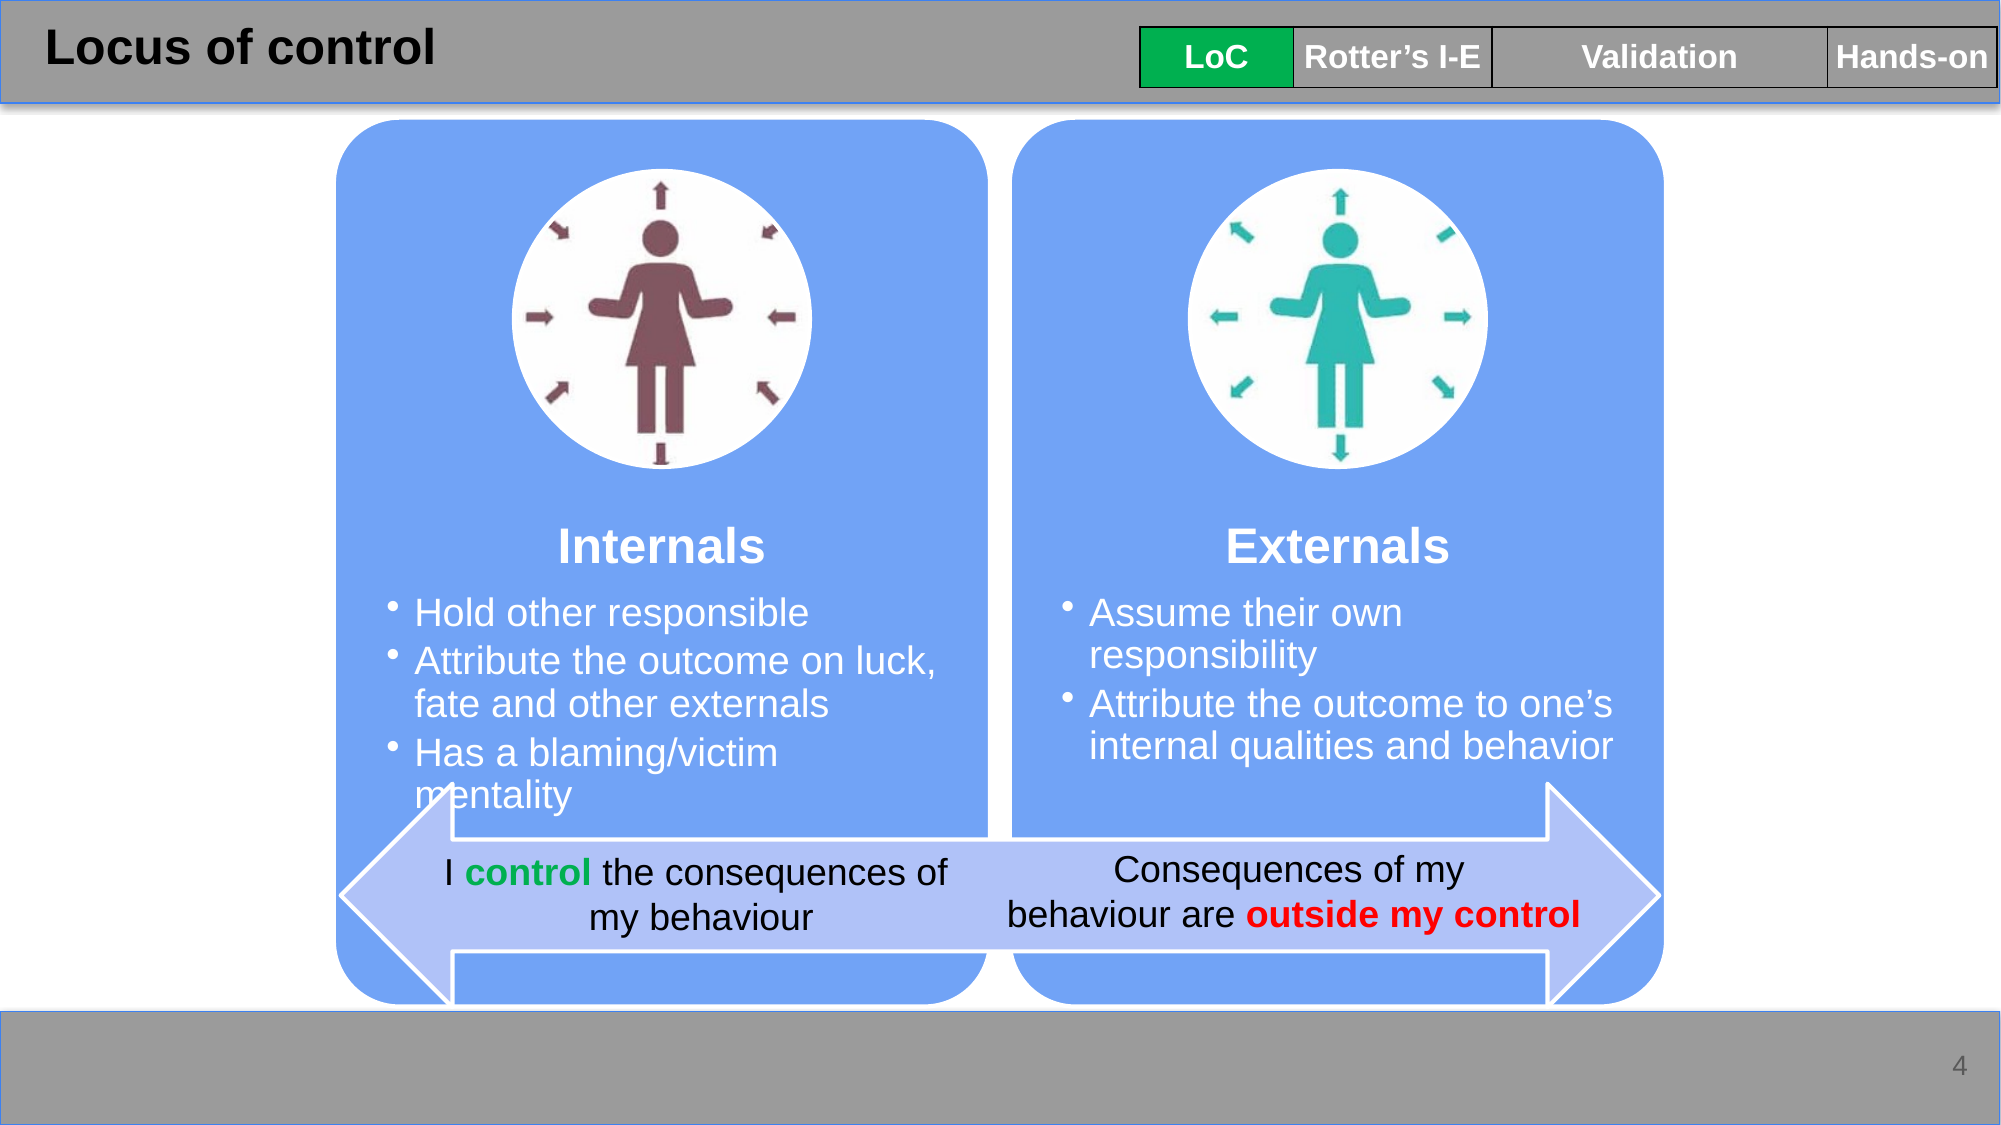

Locus of control
| LoC | Rotter’s I-E | Validation | Hands-on |
| --- | --- | --- | --- |
Internals
Hold other responsible
Attribute the outcome on luck, fate and other externals
Has a blaming/victim mentality
Externals
Assume their own responsibility
Attribute the outcome to one’s internal qualities and behavior
Consequences of my
behaviour are outside my control
I control the consequences of
my behaviour
4